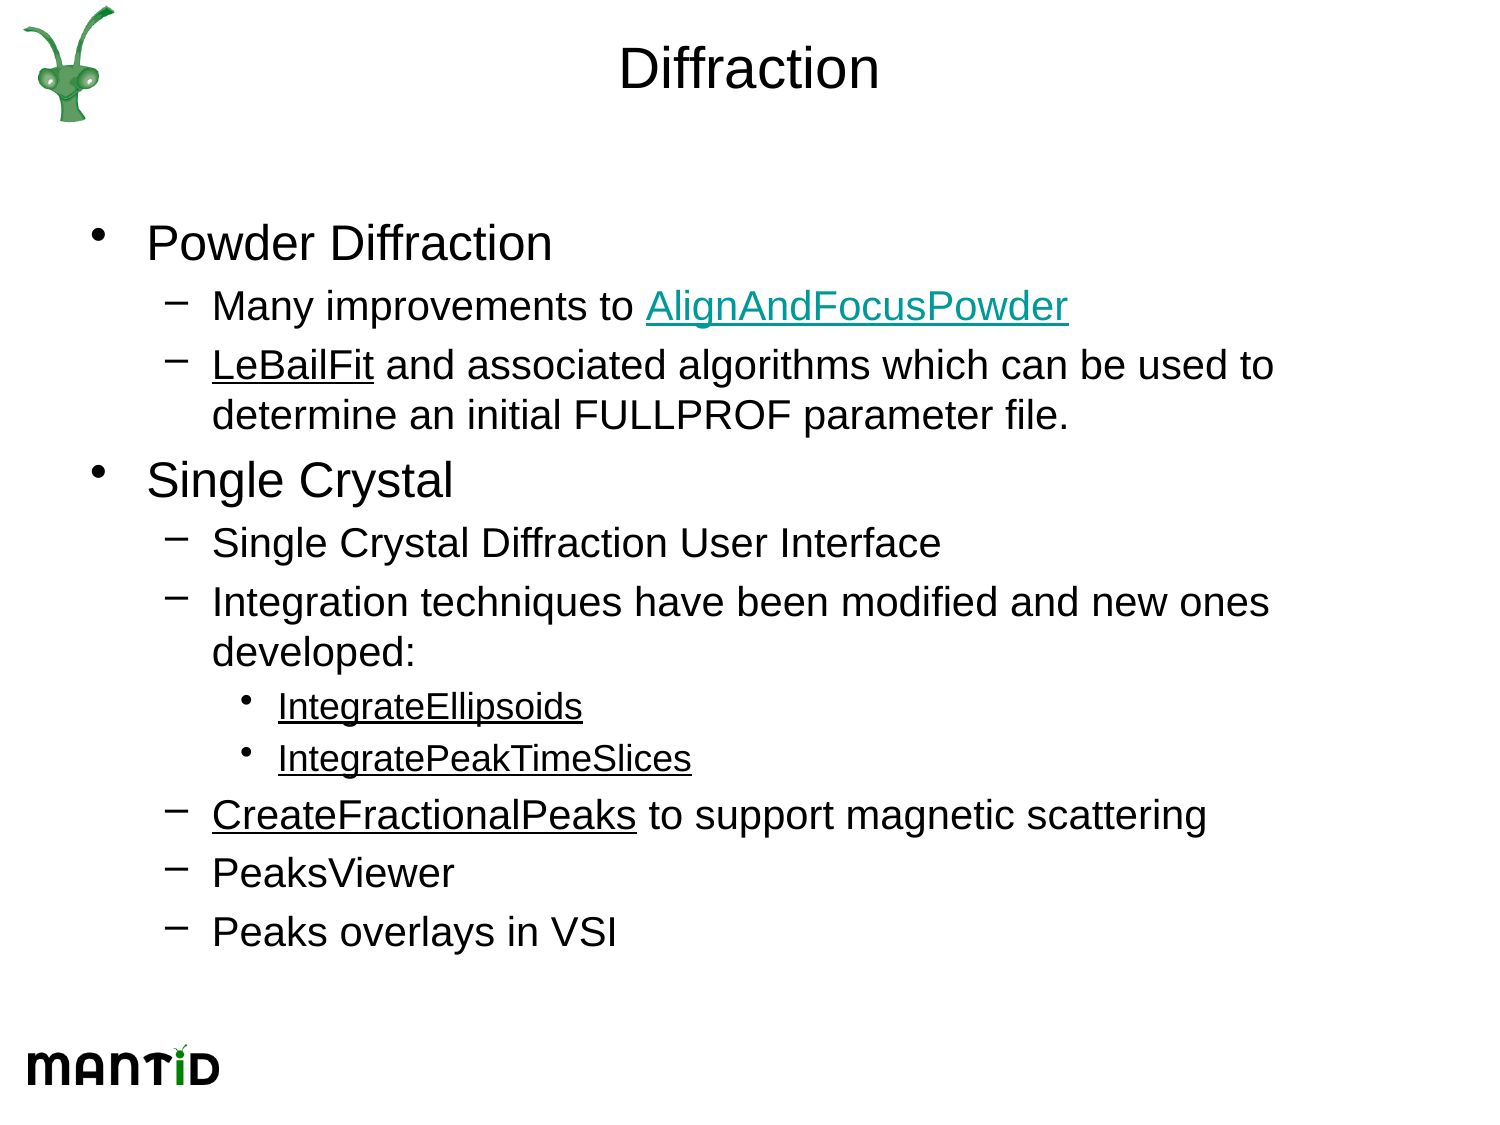

# Diffraction
Powder Diffraction
Many improvements to AlignAndFocusPowder
LeBailFit and associated algorithms which can be used to determine an initial FULLPROF parameter file.
Single Crystal
Single Crystal Diffraction User Interface
Integration techniques have been modified and new ones developed:
IntegrateEllipsoids
IntegratePeakTimeSlices
CreateFractionalPeaks to support magnetic scattering
PeaksViewer
Peaks overlays in VSI